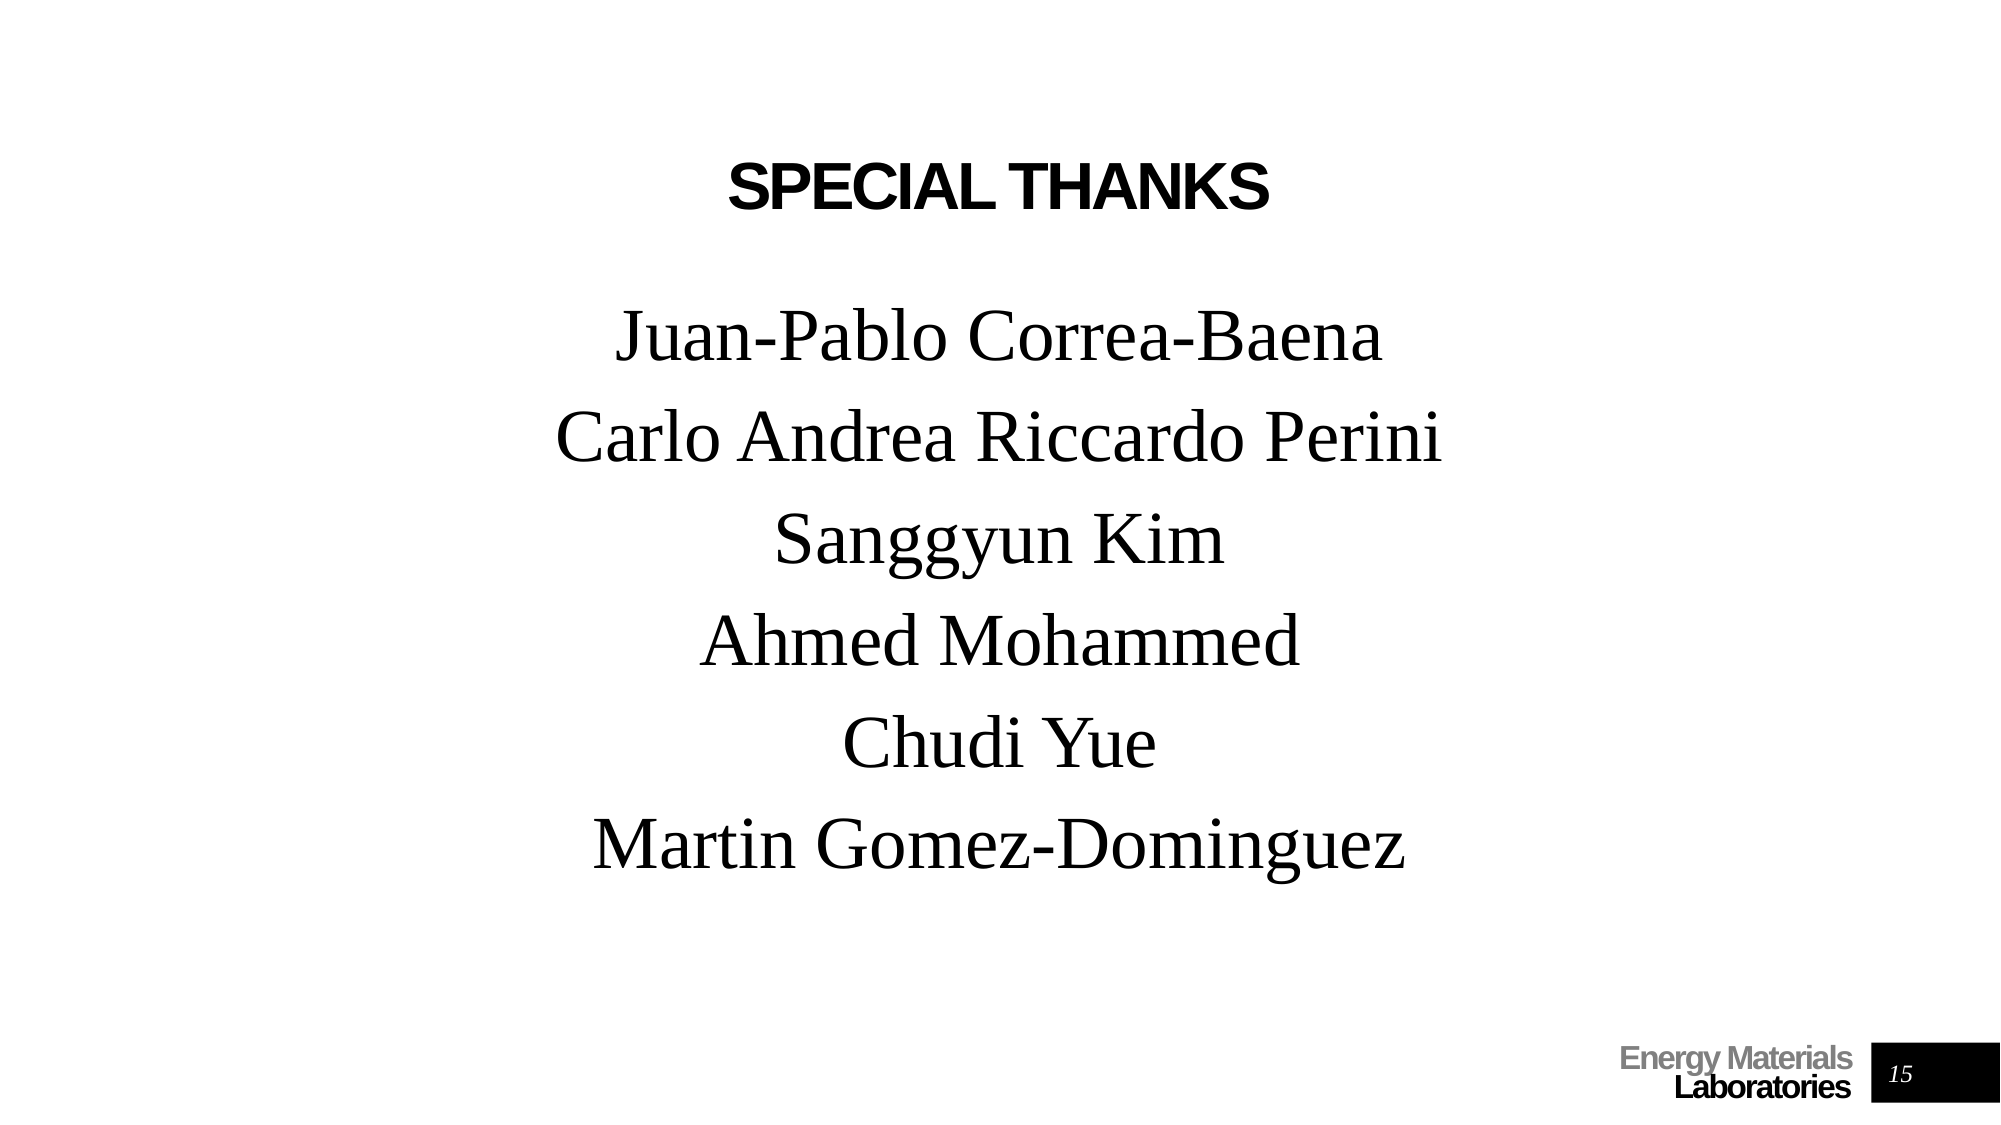

# Special Thanks
Juan-Pablo Correa-Baena
Carlo Andrea Riccardo Perini
Sanggyun Kim
Ahmed Mohammed
Chudi Yue
Martin Gomez-Dominguez
15